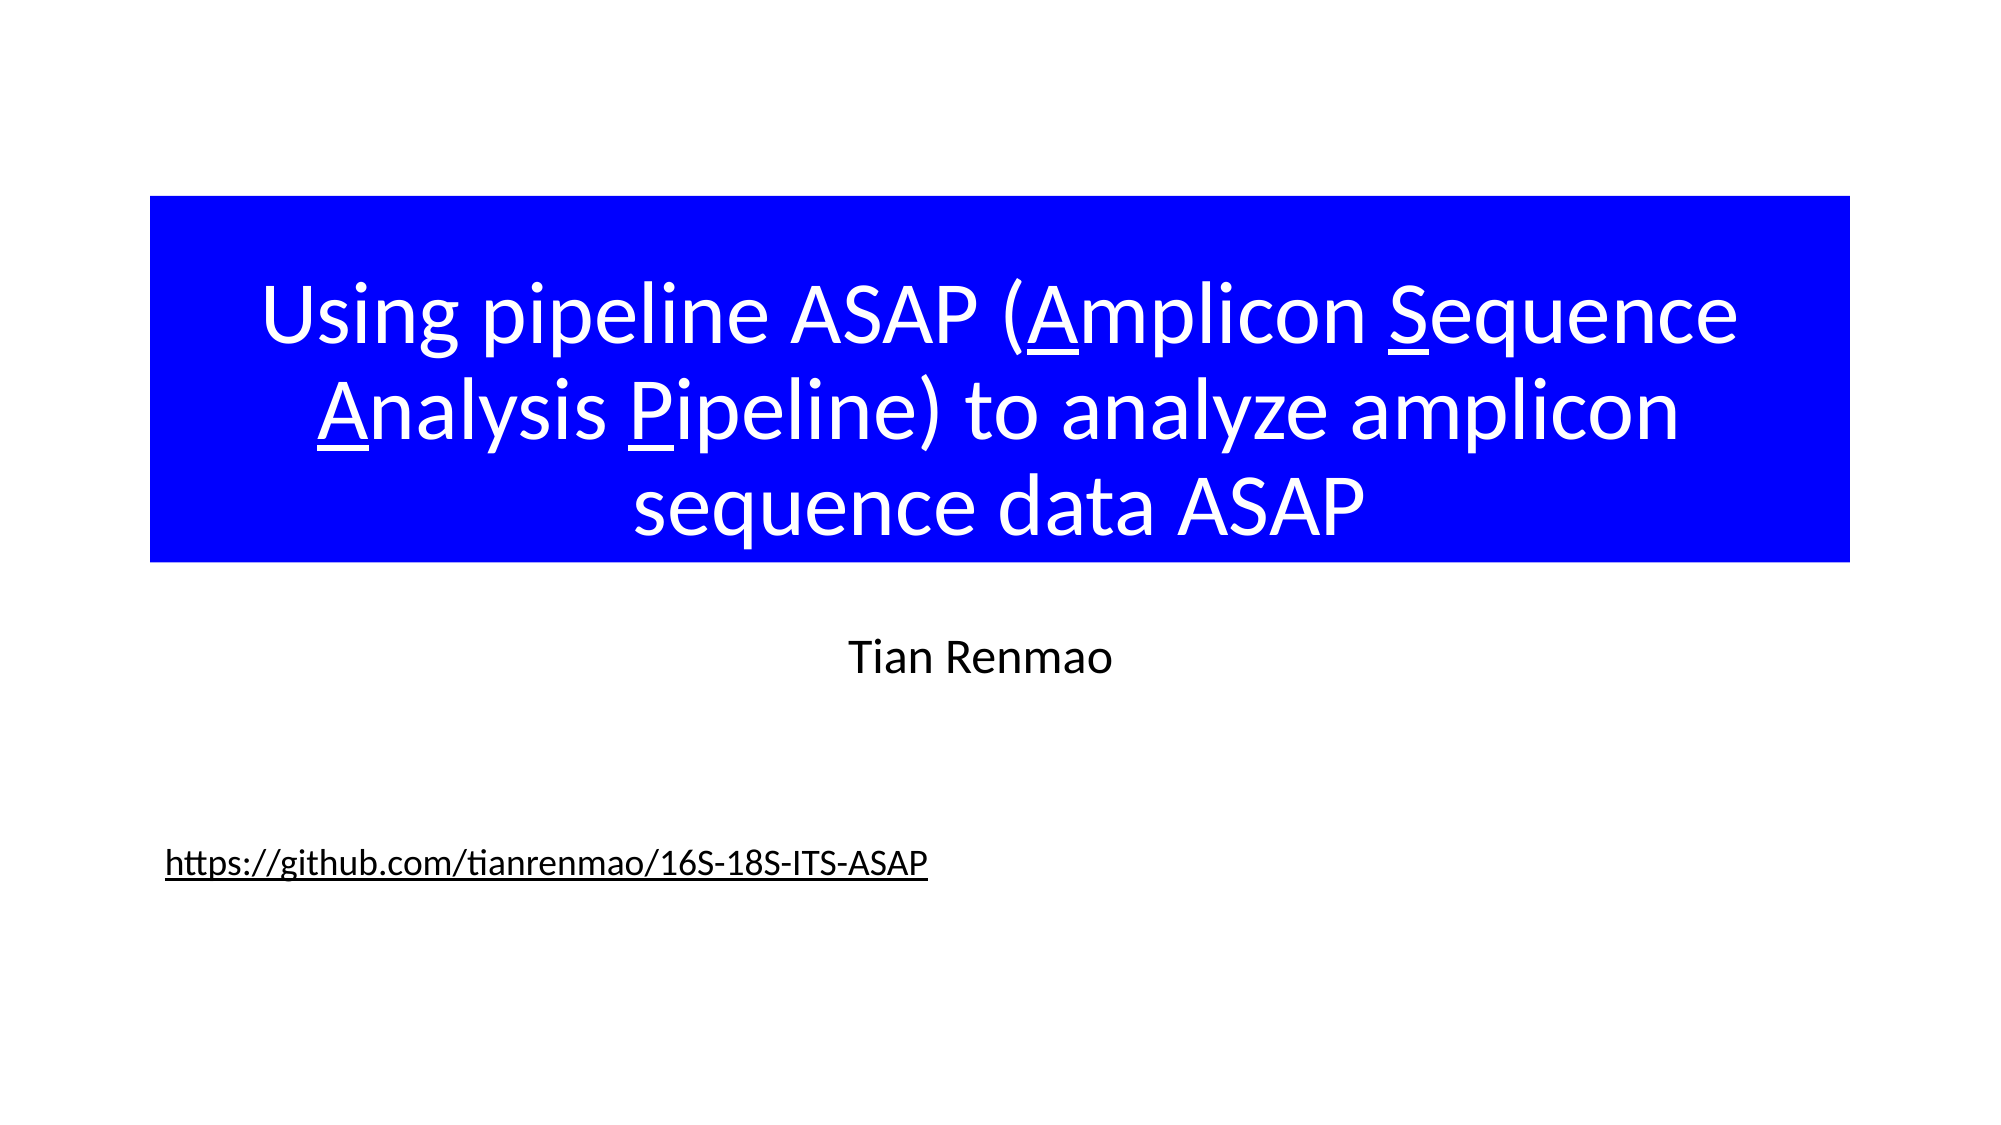

# Using pipeline ASAP (Amplicon Sequence Analysis Pipeline) to analyze amplicon sequence data ASAP
Tian Renmao
https://github.com/tianrenmao/16S-18S-ITS-ASAP